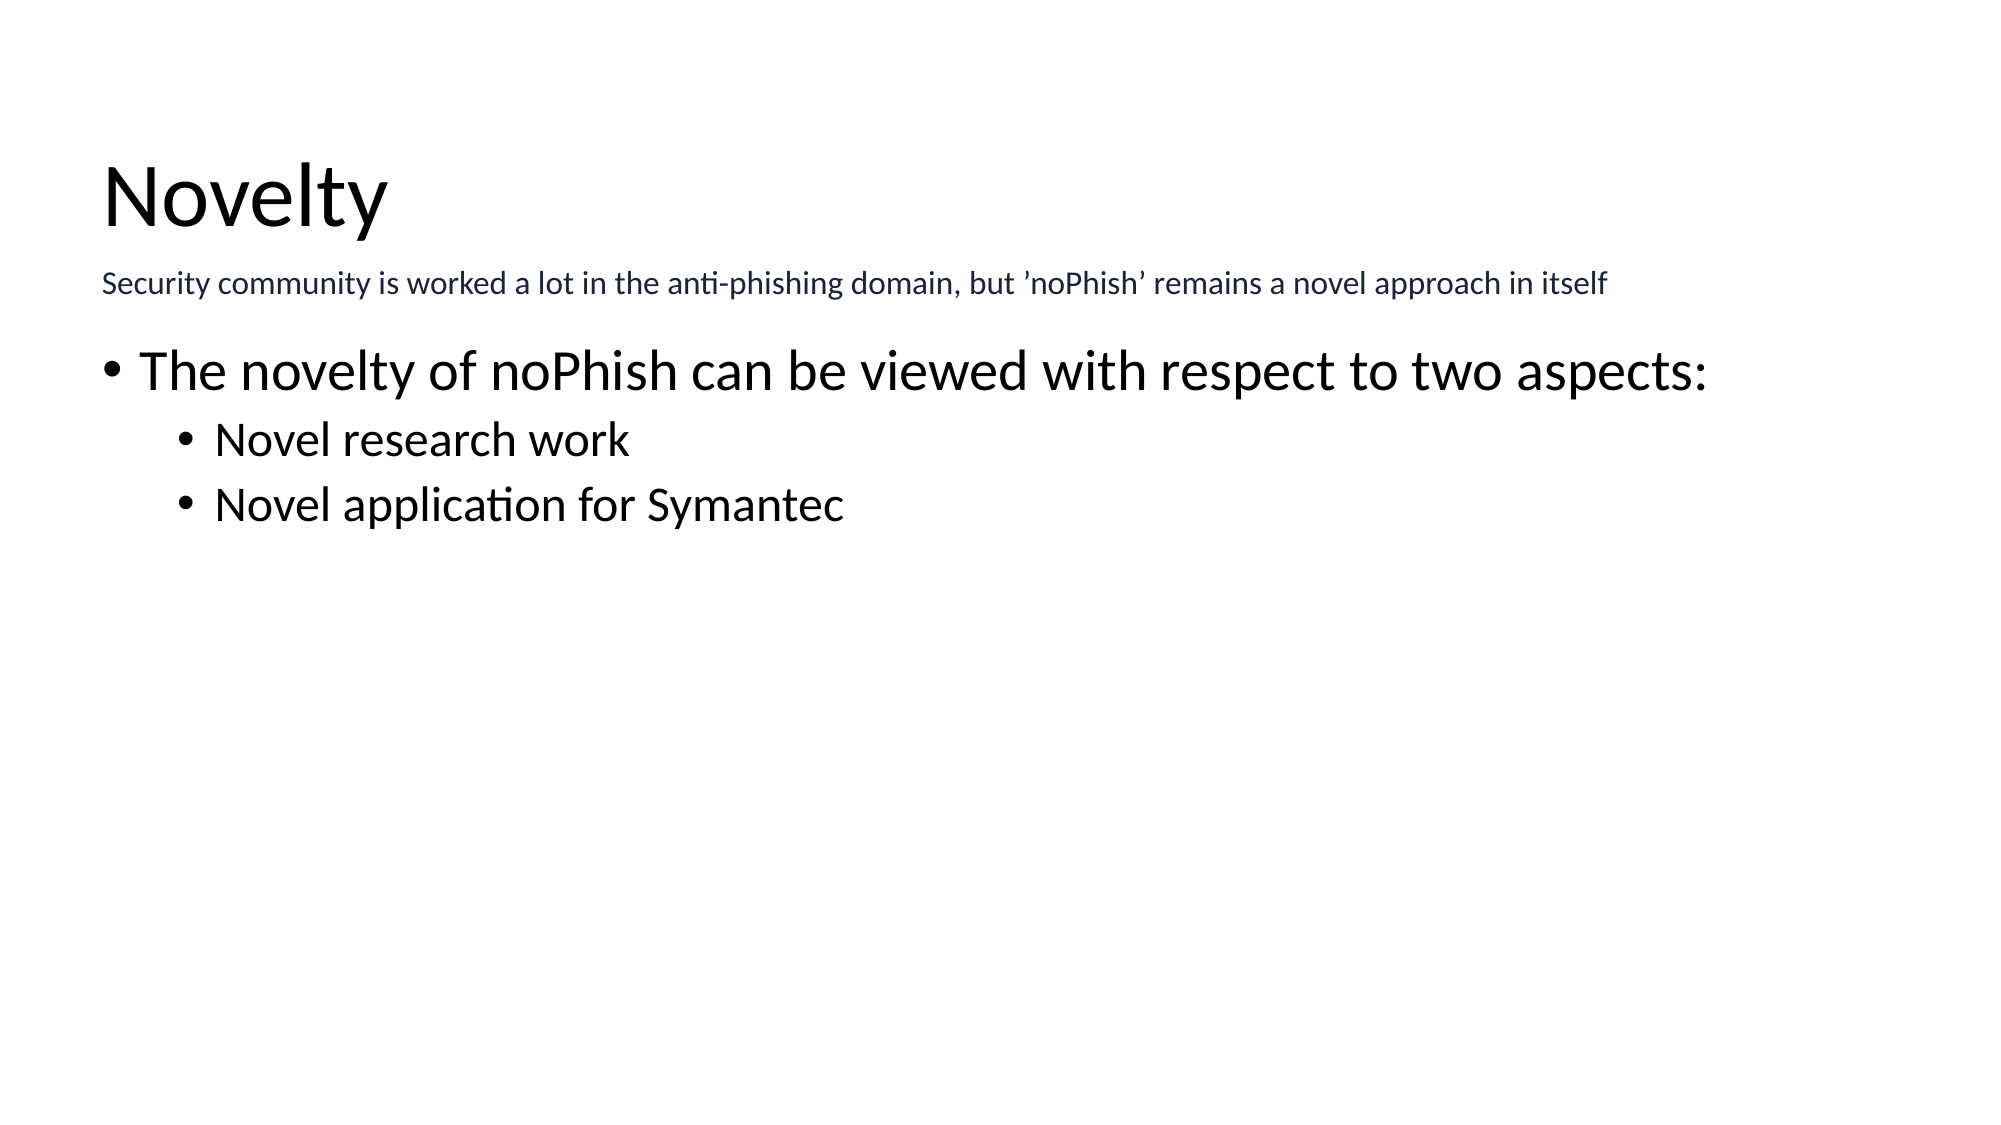

# Novelty
Security community is worked a lot in the anti-phishing domain, but ’noPhish’ remains a novel approach in itself
The novelty of noPhish can be viewed with respect to two aspects:
Novel research work
Novel application for Symantec